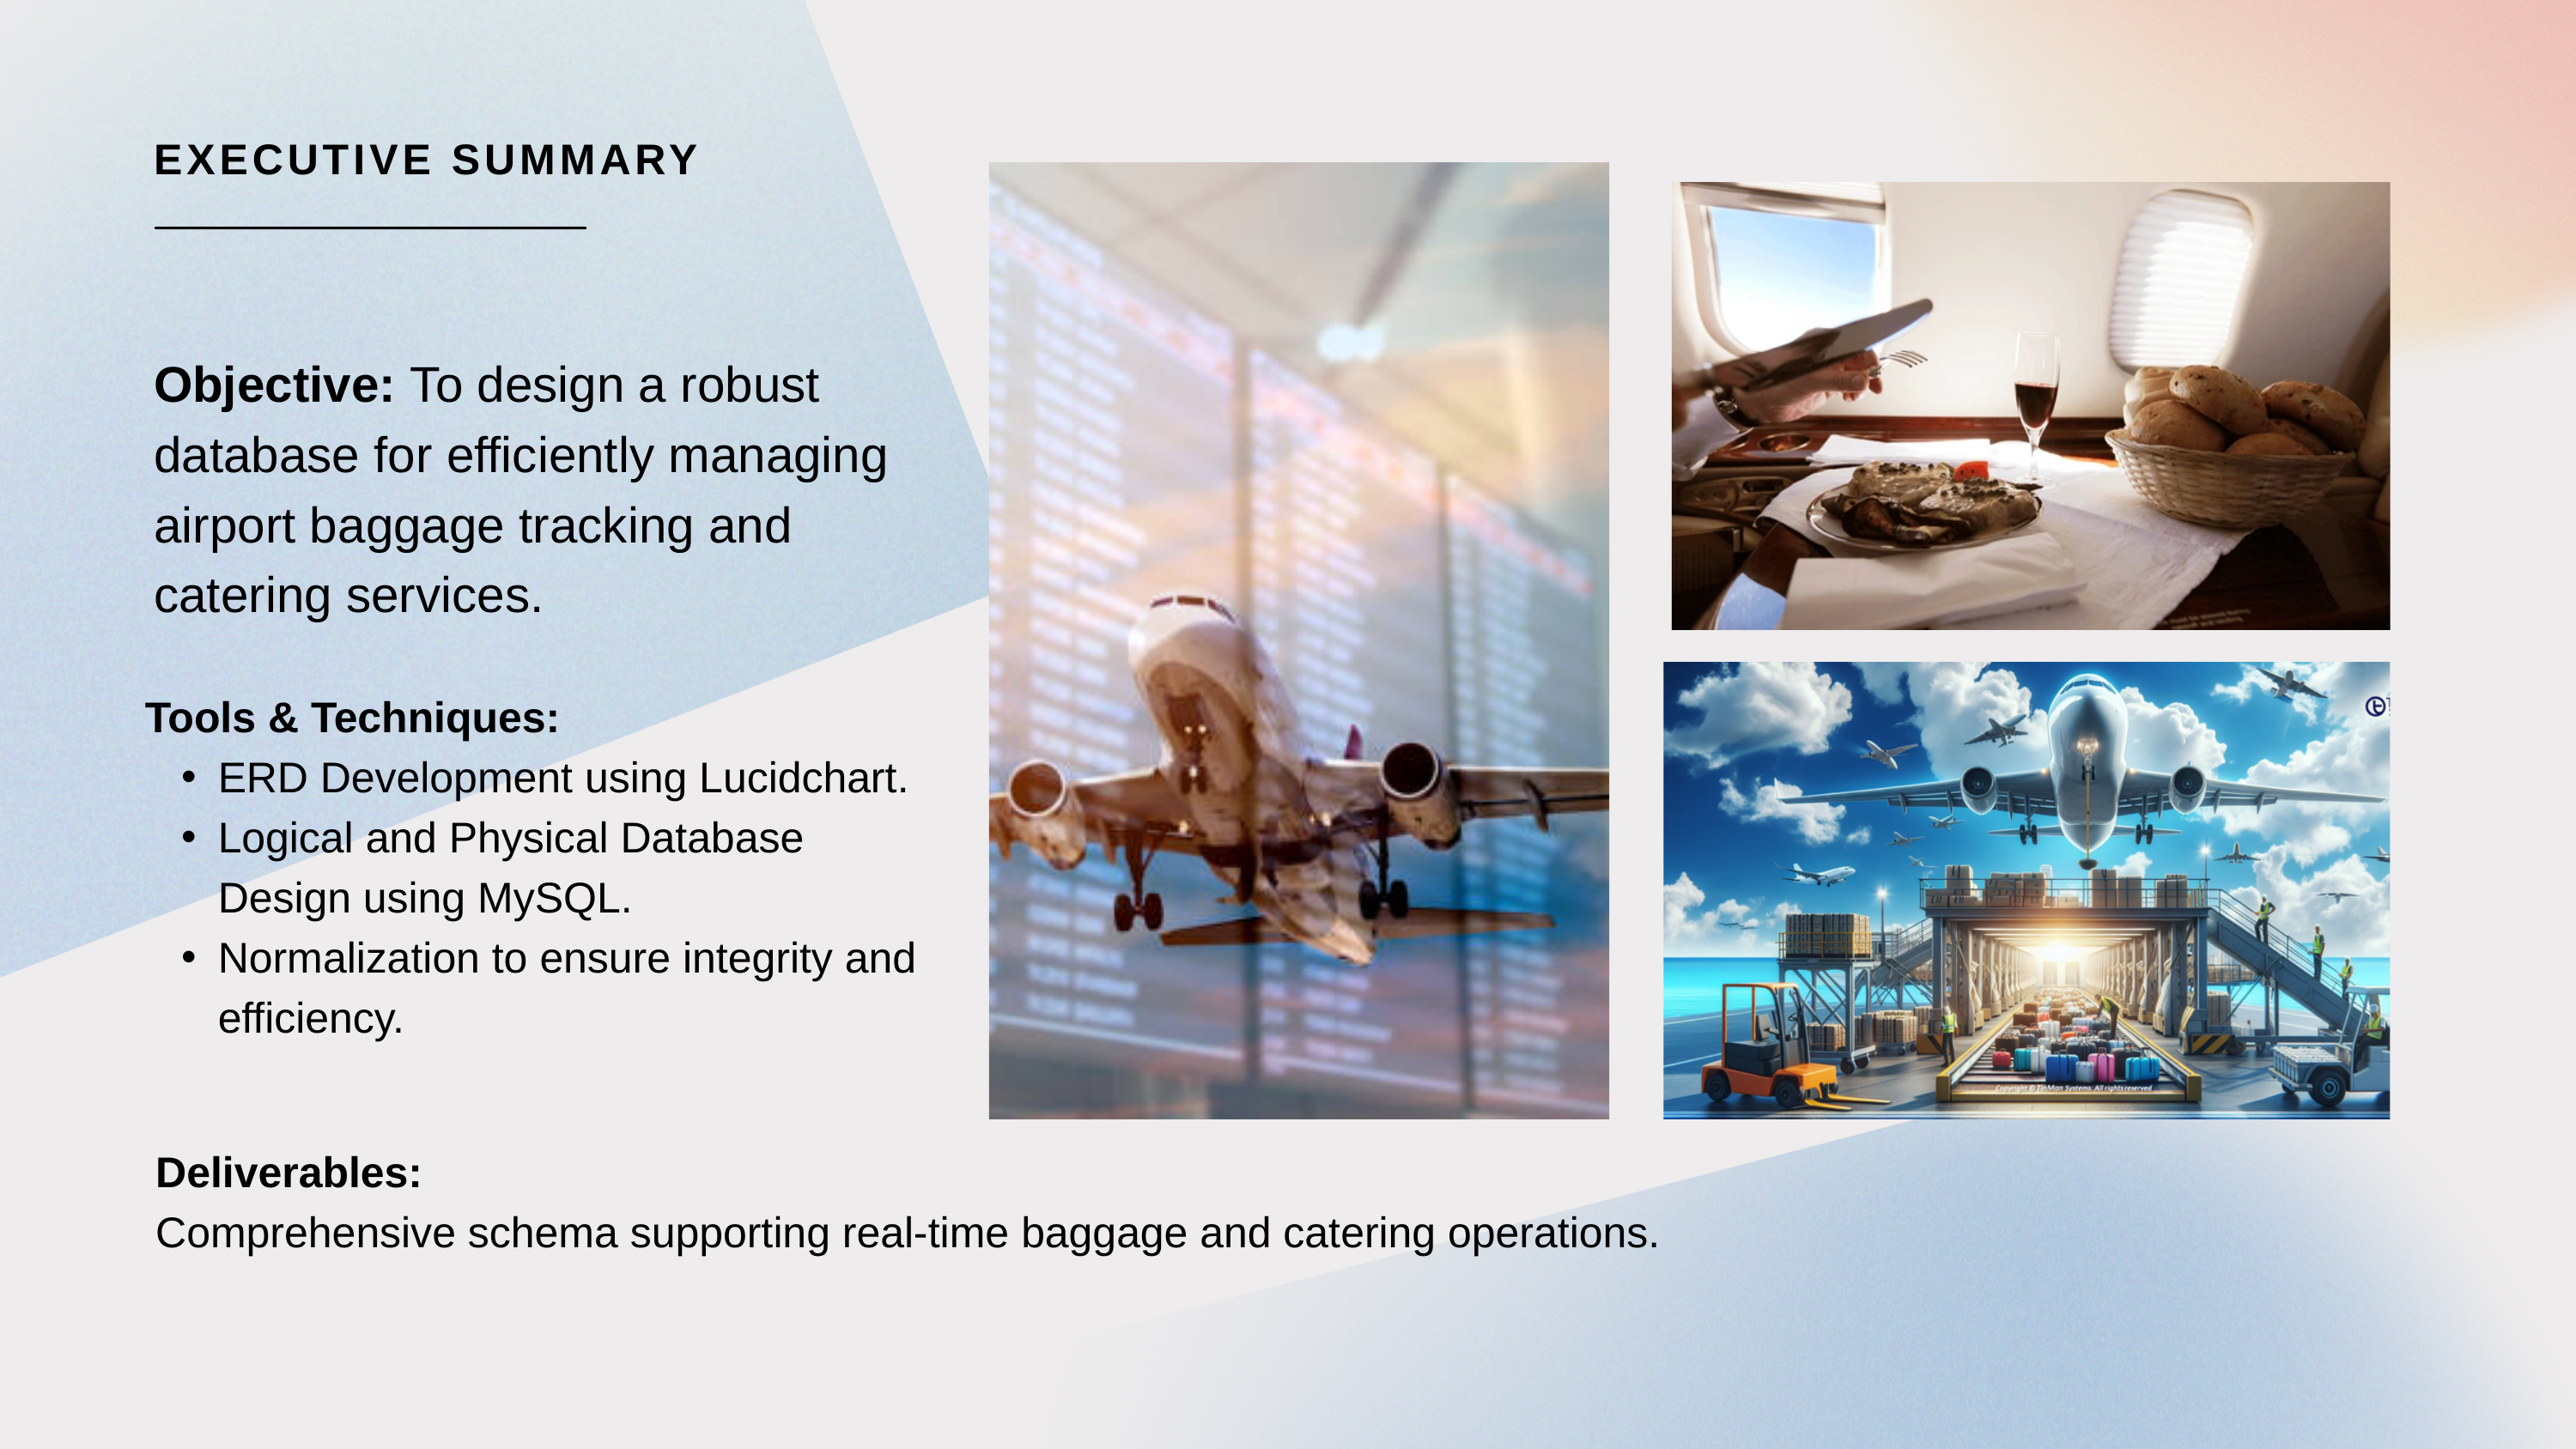

EXECUTIVE SUMMARY

Objective: To design a robust database for efficiently managing airport baggage tracking and catering services.

Tools & Techniques:
ERD Development using Lucidchart.
Logical and Physical Database Design using MySQL.
Normalization to ensure integrity and efficiency.
Deliverables:
Comprehensive schema supporting real-time baggage and catering operations.